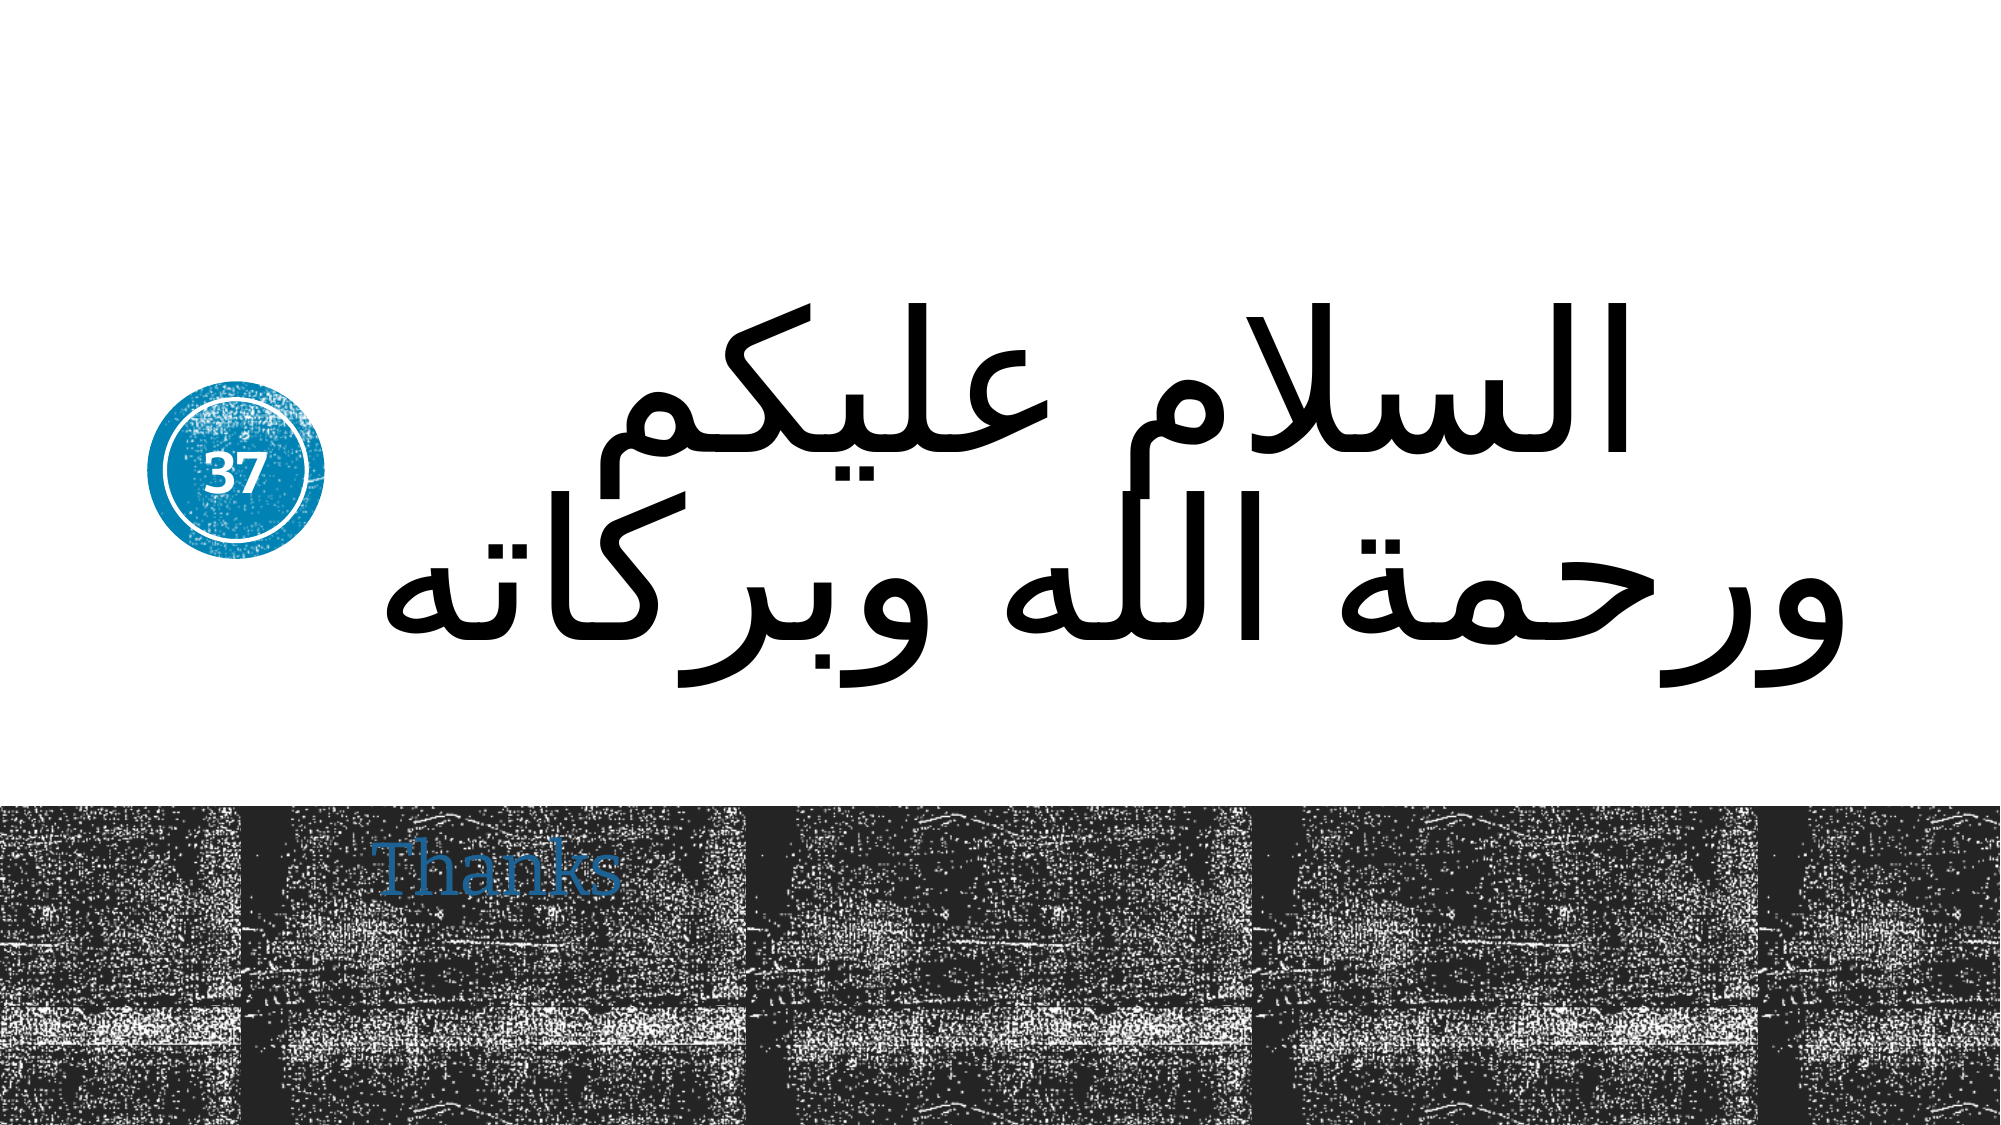

# السلام عليكم ورحمة الله وبركاته
37
Thanks